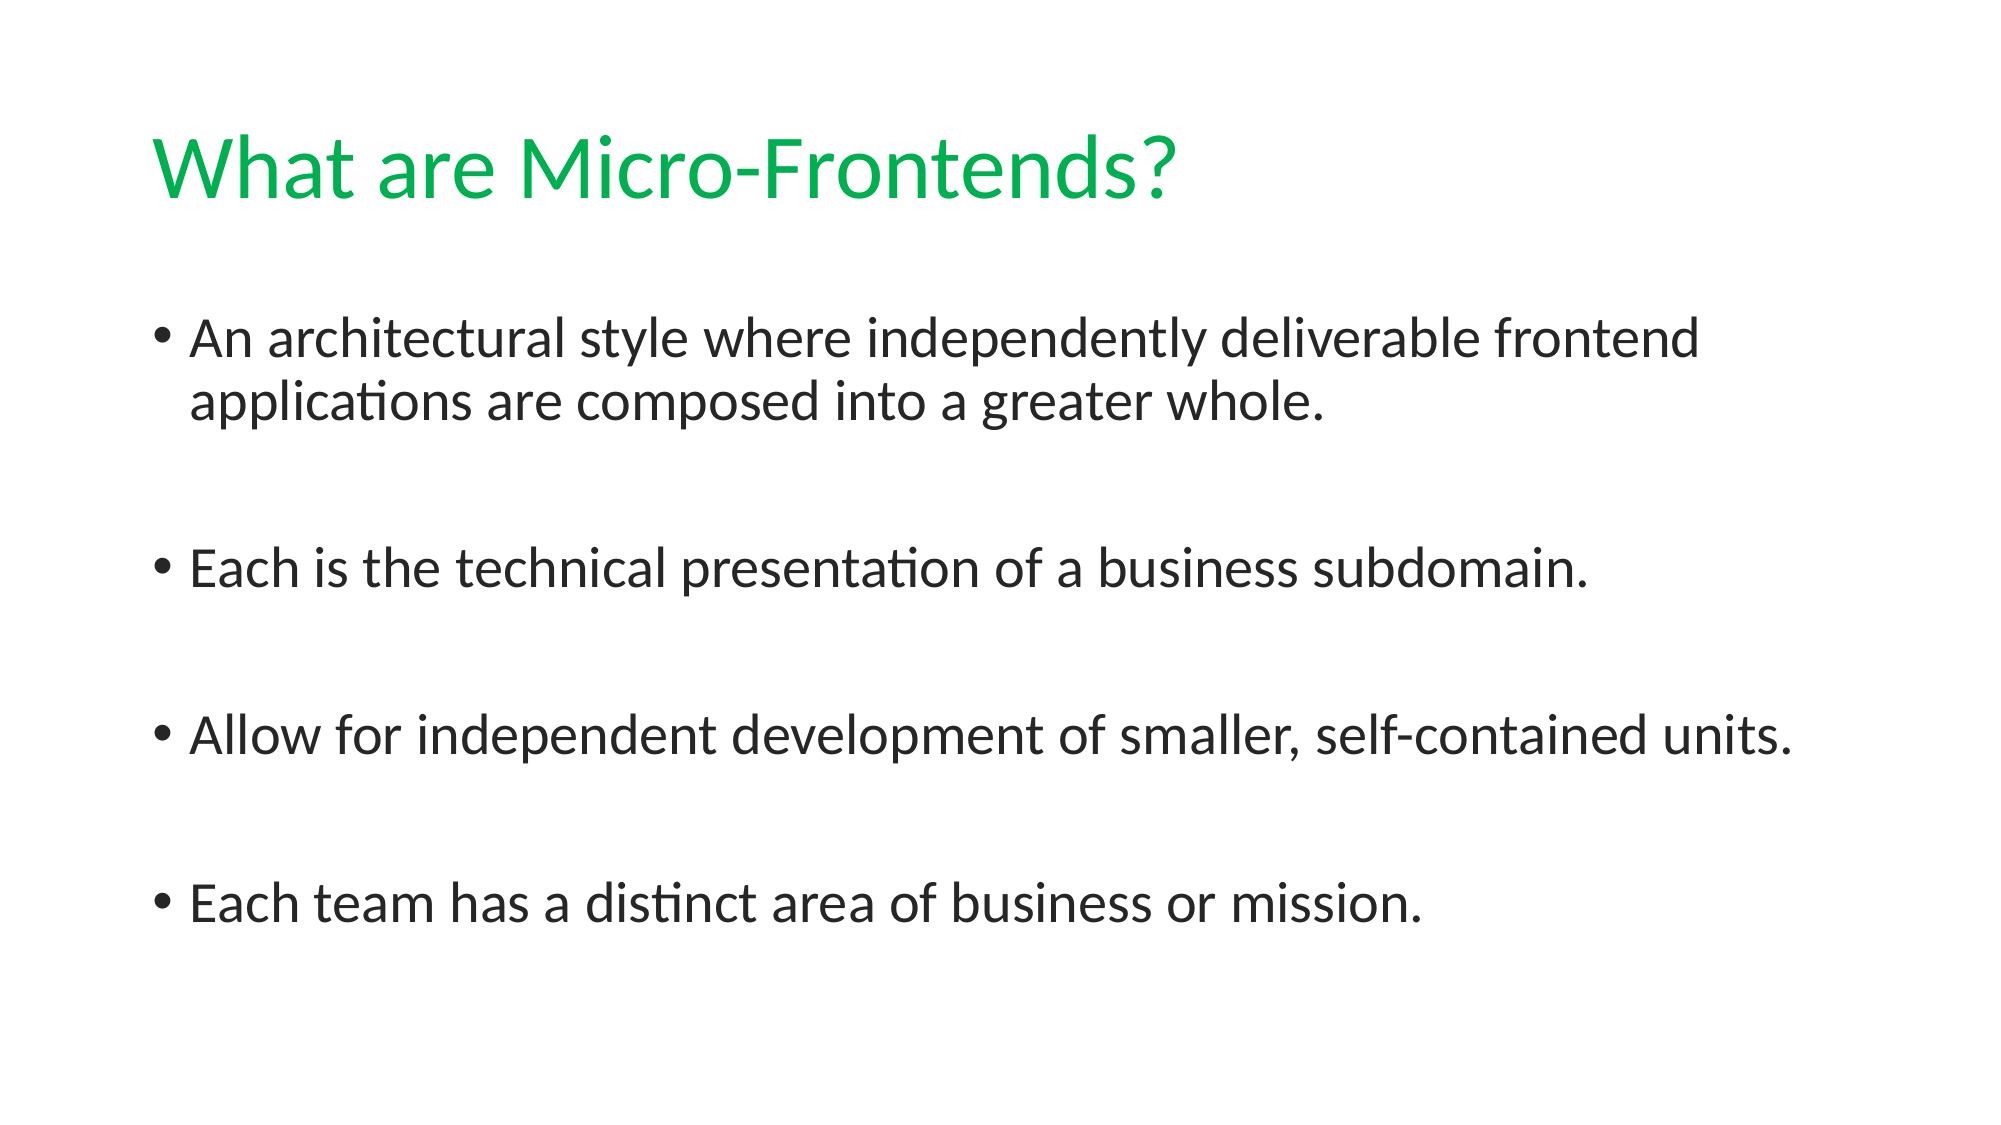

# What are Micro-Frontends?
An architectural style where independently deliverable frontend applications are composed into a greater whole.

Each is the technical presentation of a business subdomain.

Allow for independent development of smaller, self-contained units.

Each team has a distinct area of business or mission.